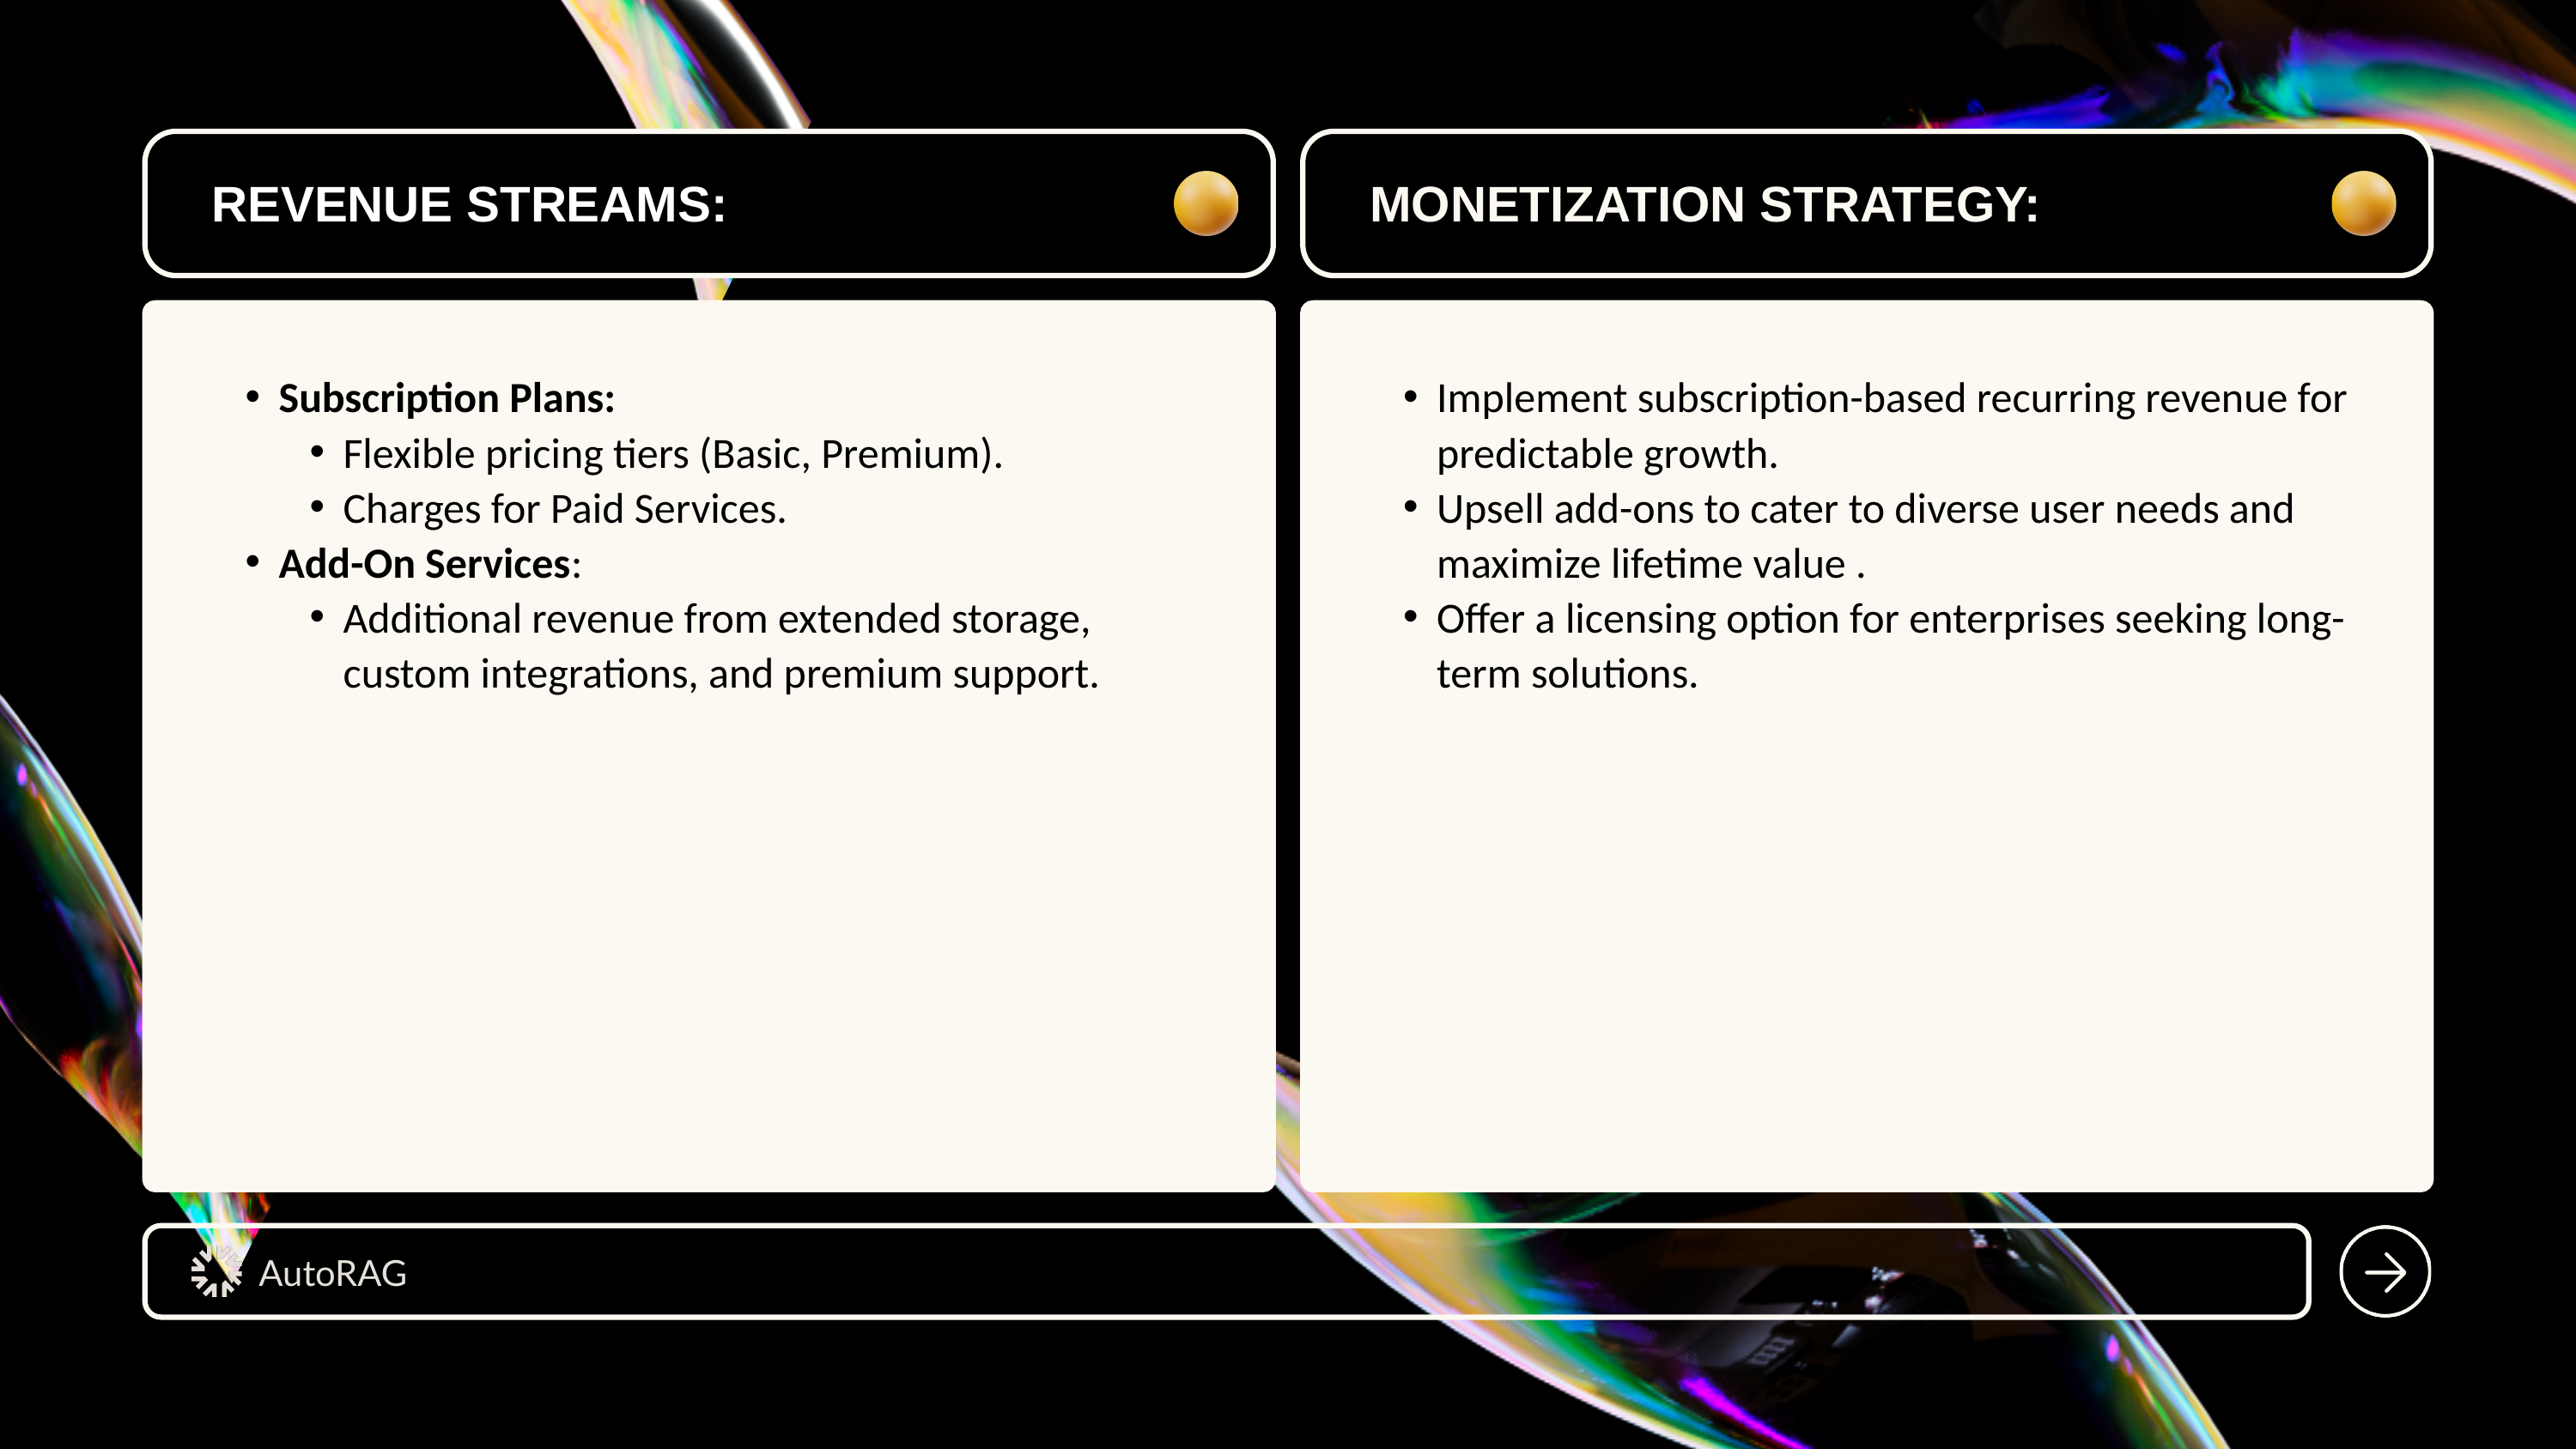

REVENUE STREAMS:
MONETIZATION STRATEGY:

Subscription Plans:
Flexible pricing tiers (Basic, Premium).
Charges for Paid Services.
Add-On Services:
Additional revenue from extended storage, custom integrations, and premium support.
Implement subscription-based recurring revenue for predictable growth.
Upsell add-ons to cater to diverse user needs and maximize lifetime value .
Offer a licensing option for enterprises seeking long-term solutions.

AutoRAG